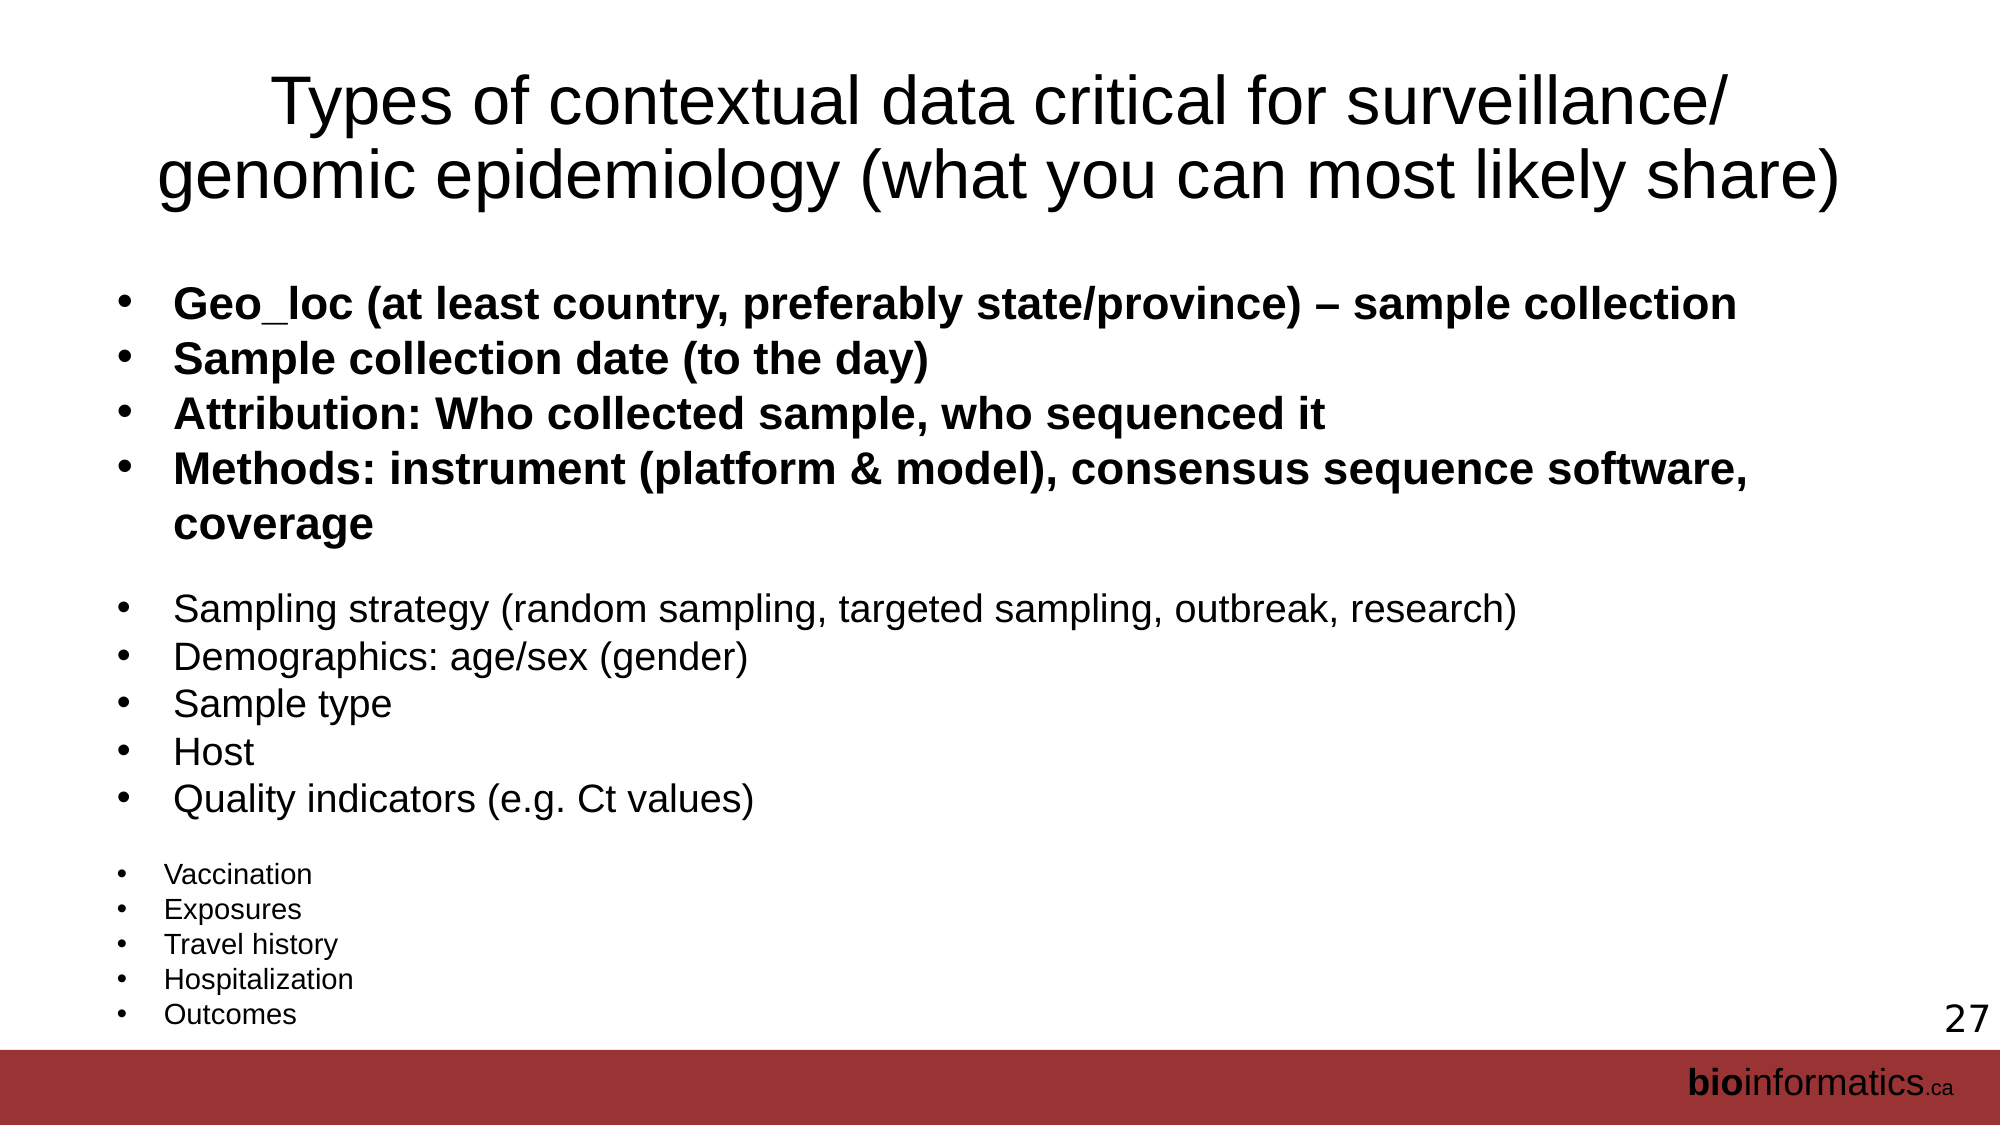

# Types of contextual data critical for surveillance/ genomic epidemiology (what you can most likely share)
Geo_loc (at least country, preferably state/province) – sample collection
Sample collection date (to the day)
Attribution: Who collected sample, who sequenced it
Methods: instrument (platform & model), consensus sequence software, coverage

Sampling strategy (random sampling, targeted sampling, outbreak, research)
Demographics: age/sex (gender)
Sample type
Host
Quality indicators (e.g. Ct values)

Vaccination
Exposures
Travel history
Hospitalization
Outcomes
27